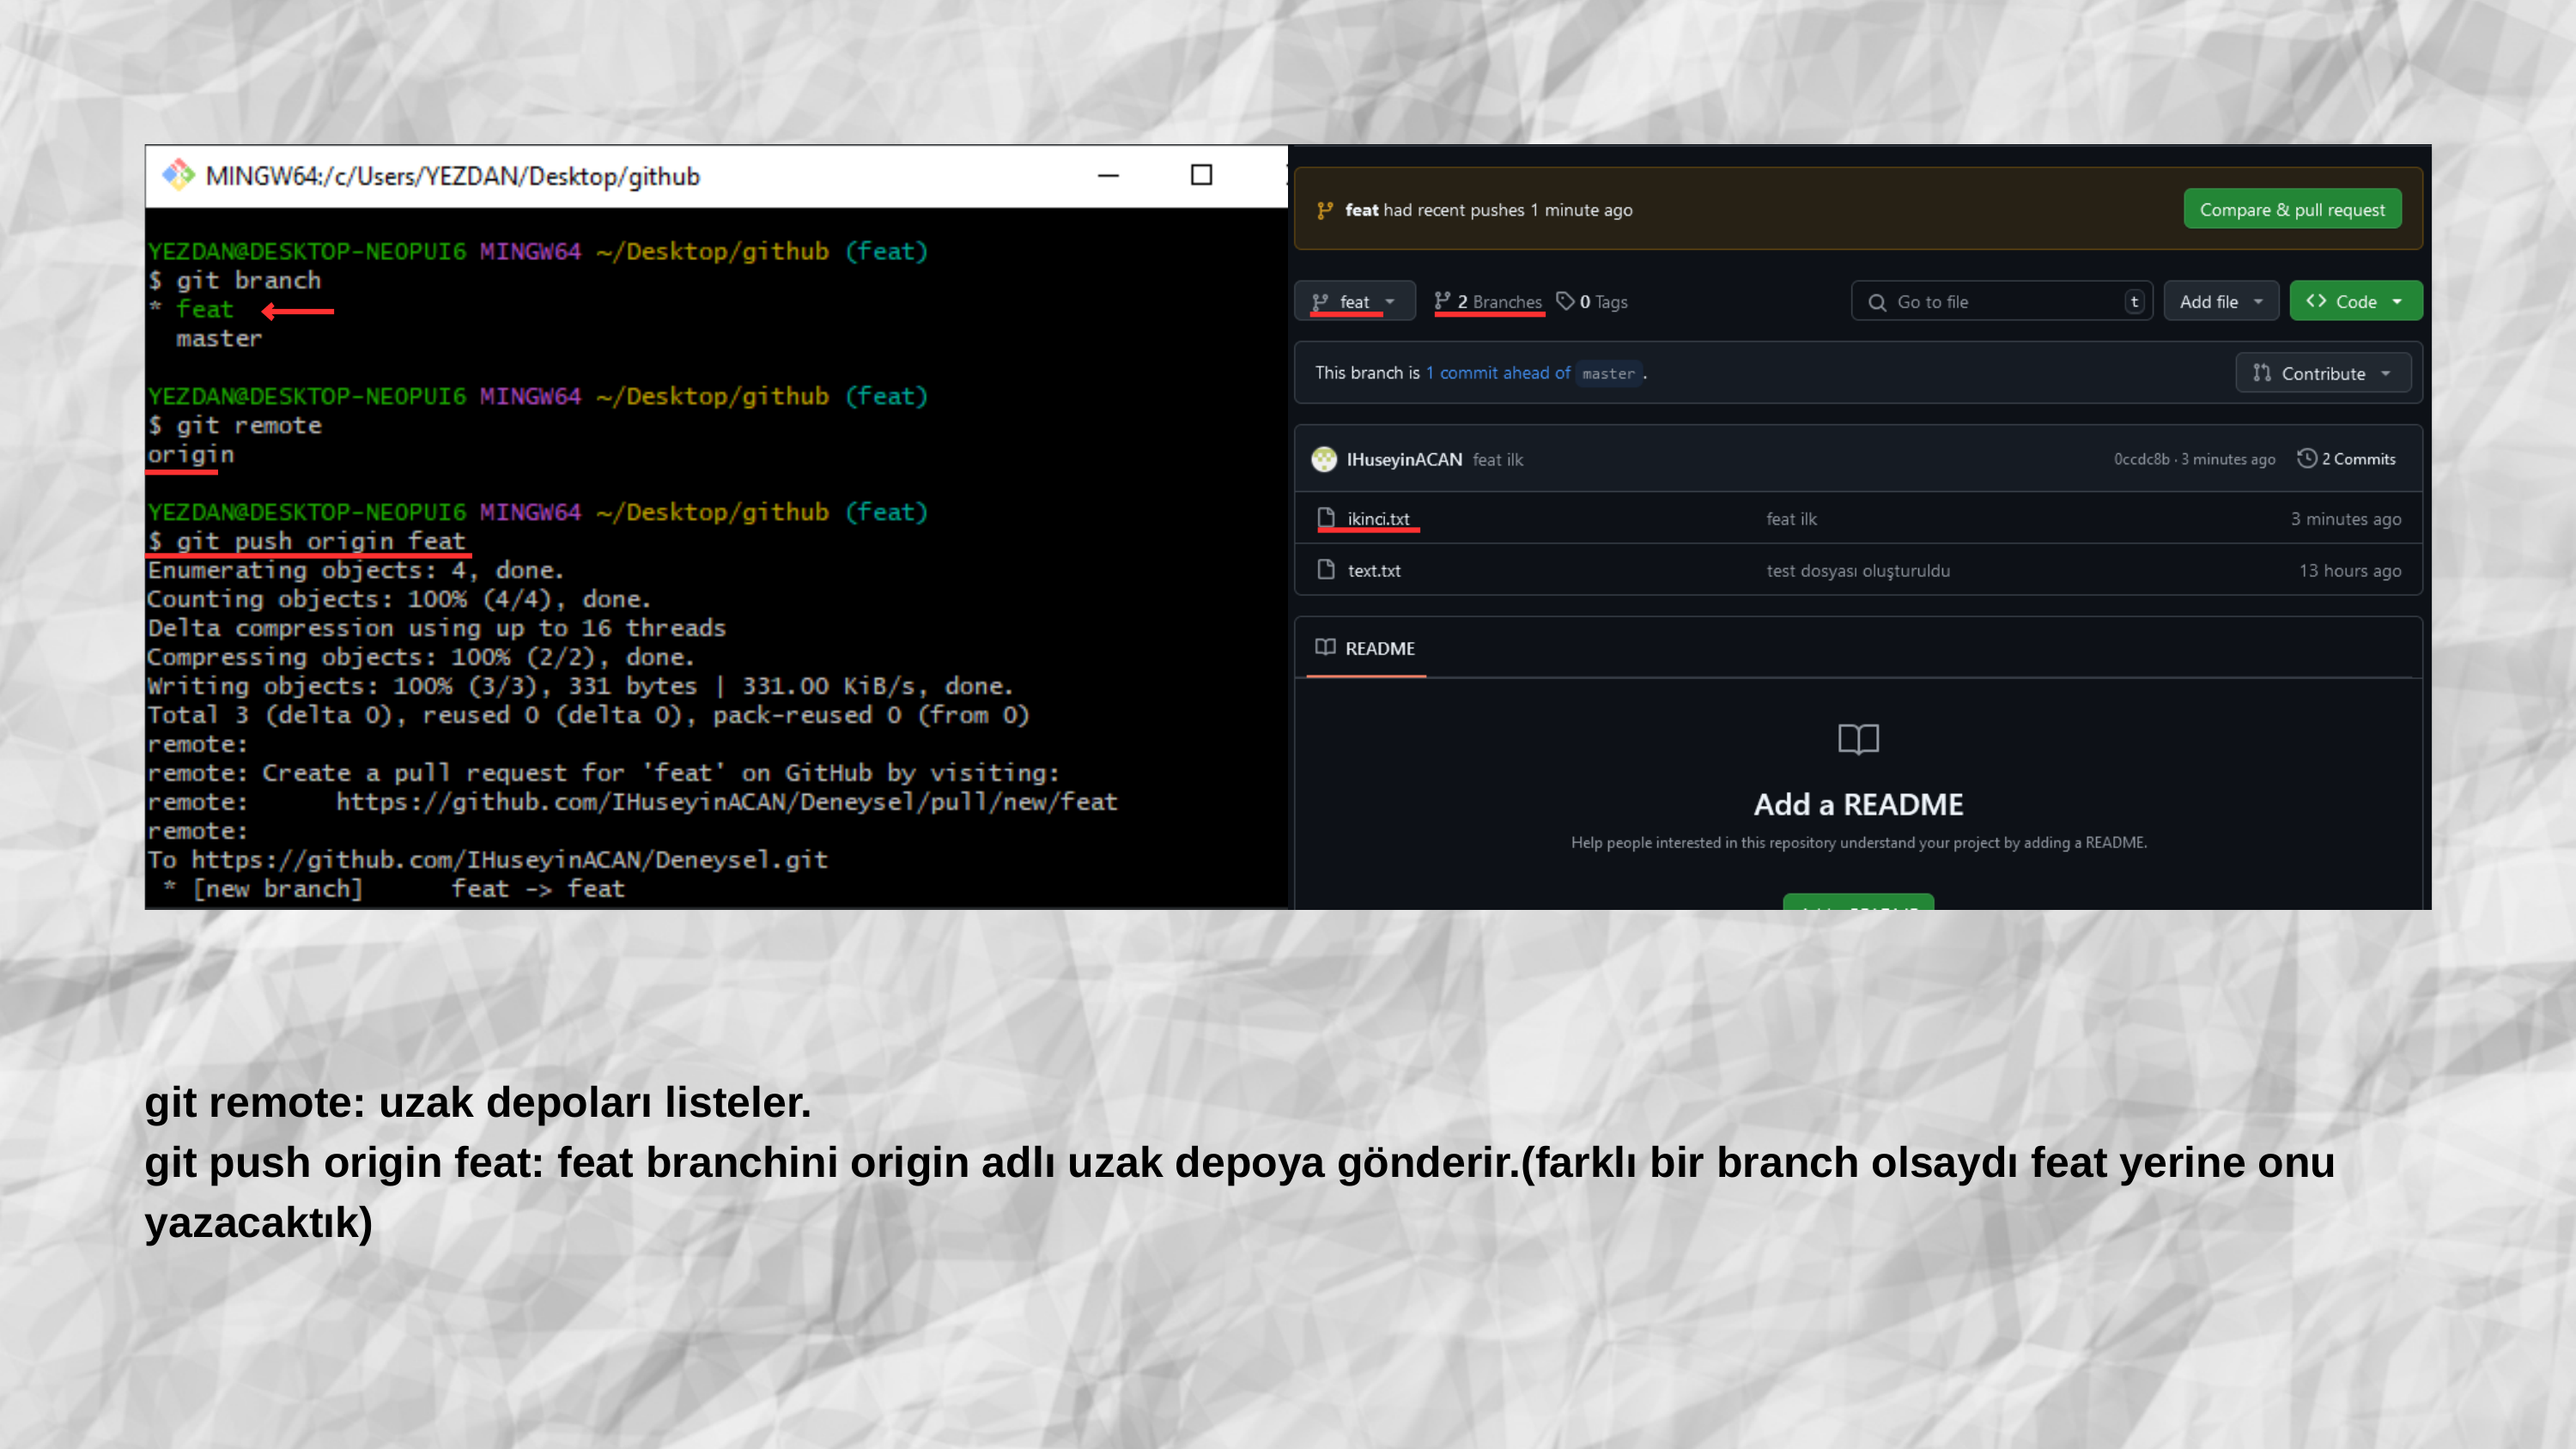

git remote: uzak depoları listeler.
git push origin feat: feat branchini origin adlı uzak depoya gönderir.(farklı bir branch olsaydı feat yerine onu yazacaktık)